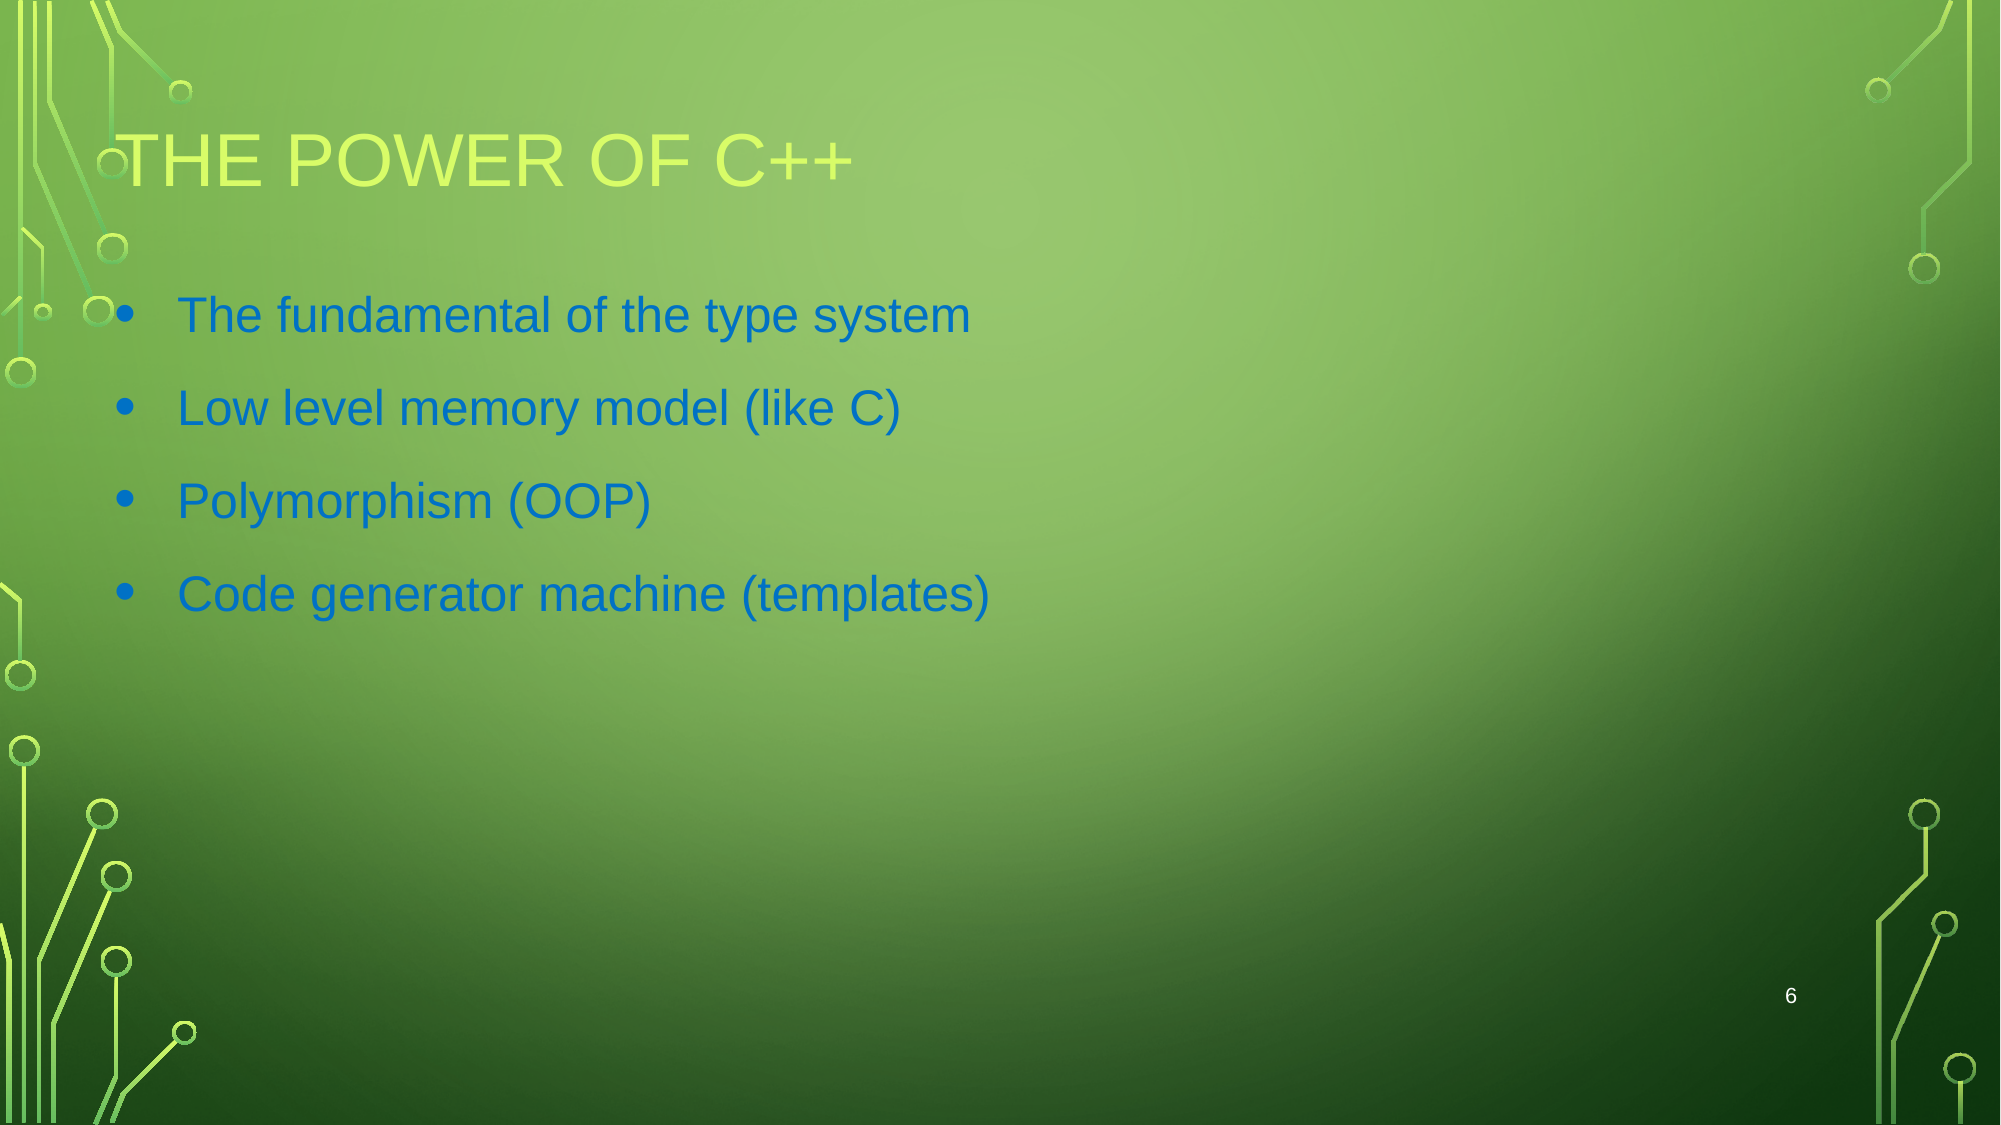

# The power of C++
The fundamental of the type system
Low level memory model (like C)
Polymorphism (OOP)
Code generator machine (templates)
6